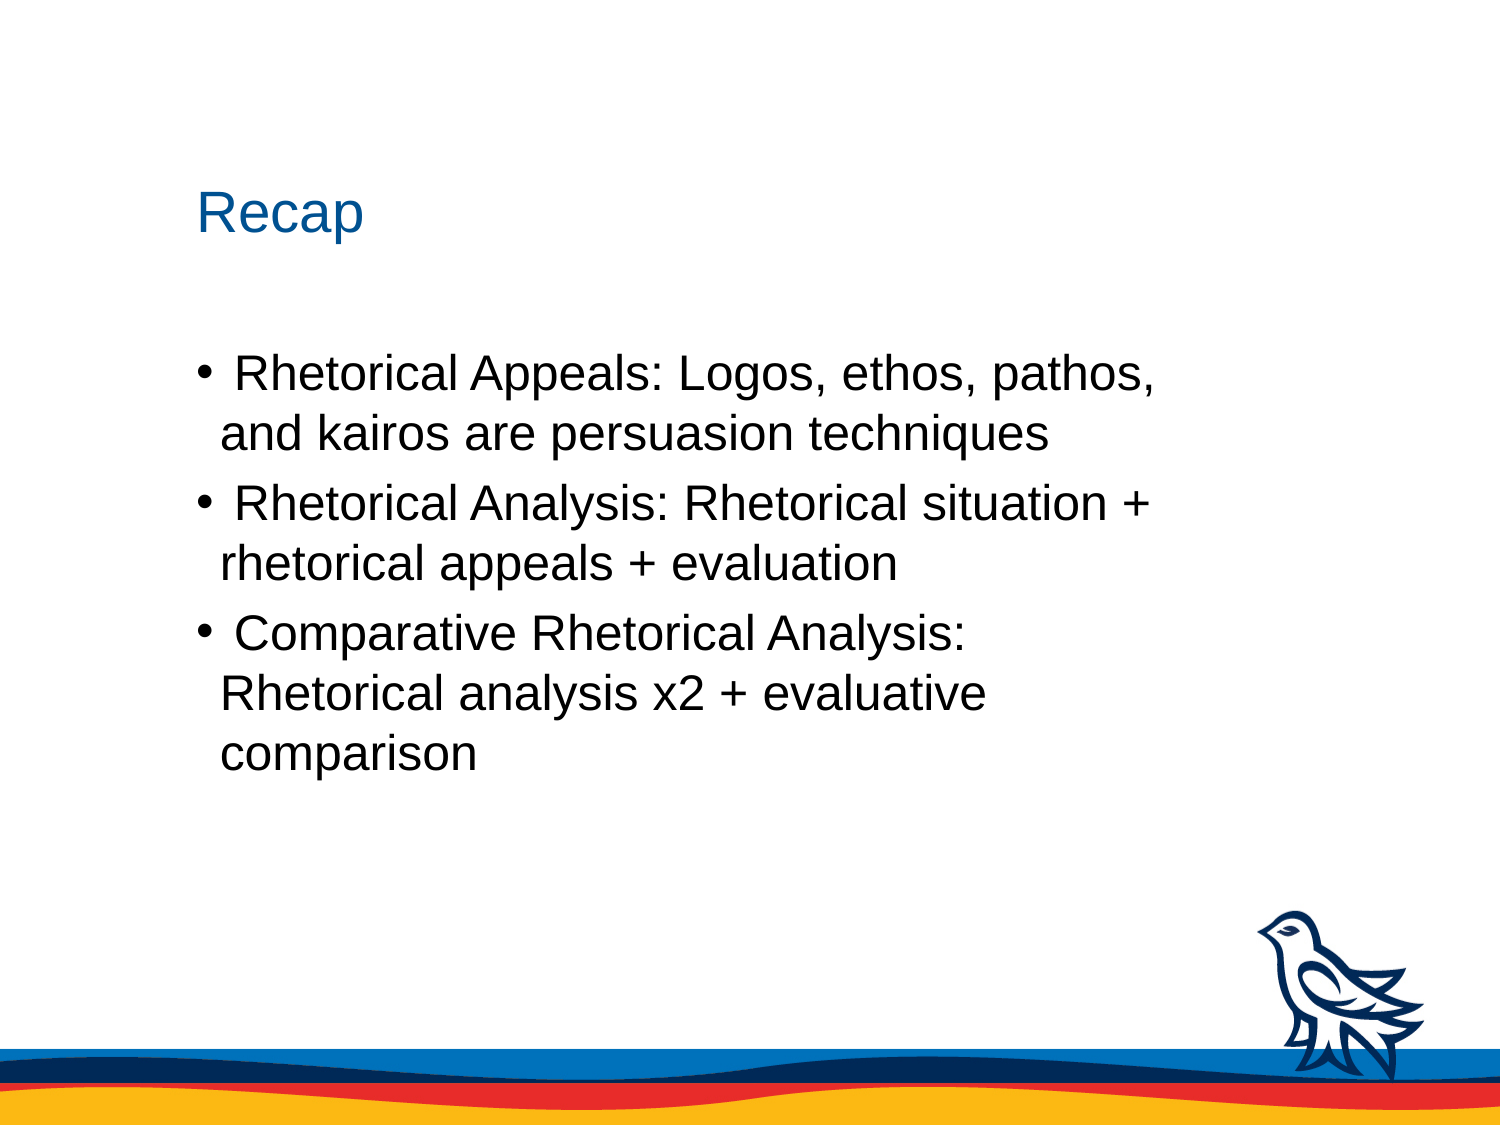

# Recap
 Rhetorical Appeals: Logos, ethos, pathos, and kairos are persuasion techniques
 Rhetorical Analysis: Rhetorical situation + rhetorical appeals + evaluation
 Comparative Rhetorical Analysis: Rhetorical analysis x2 + evaluative comparison